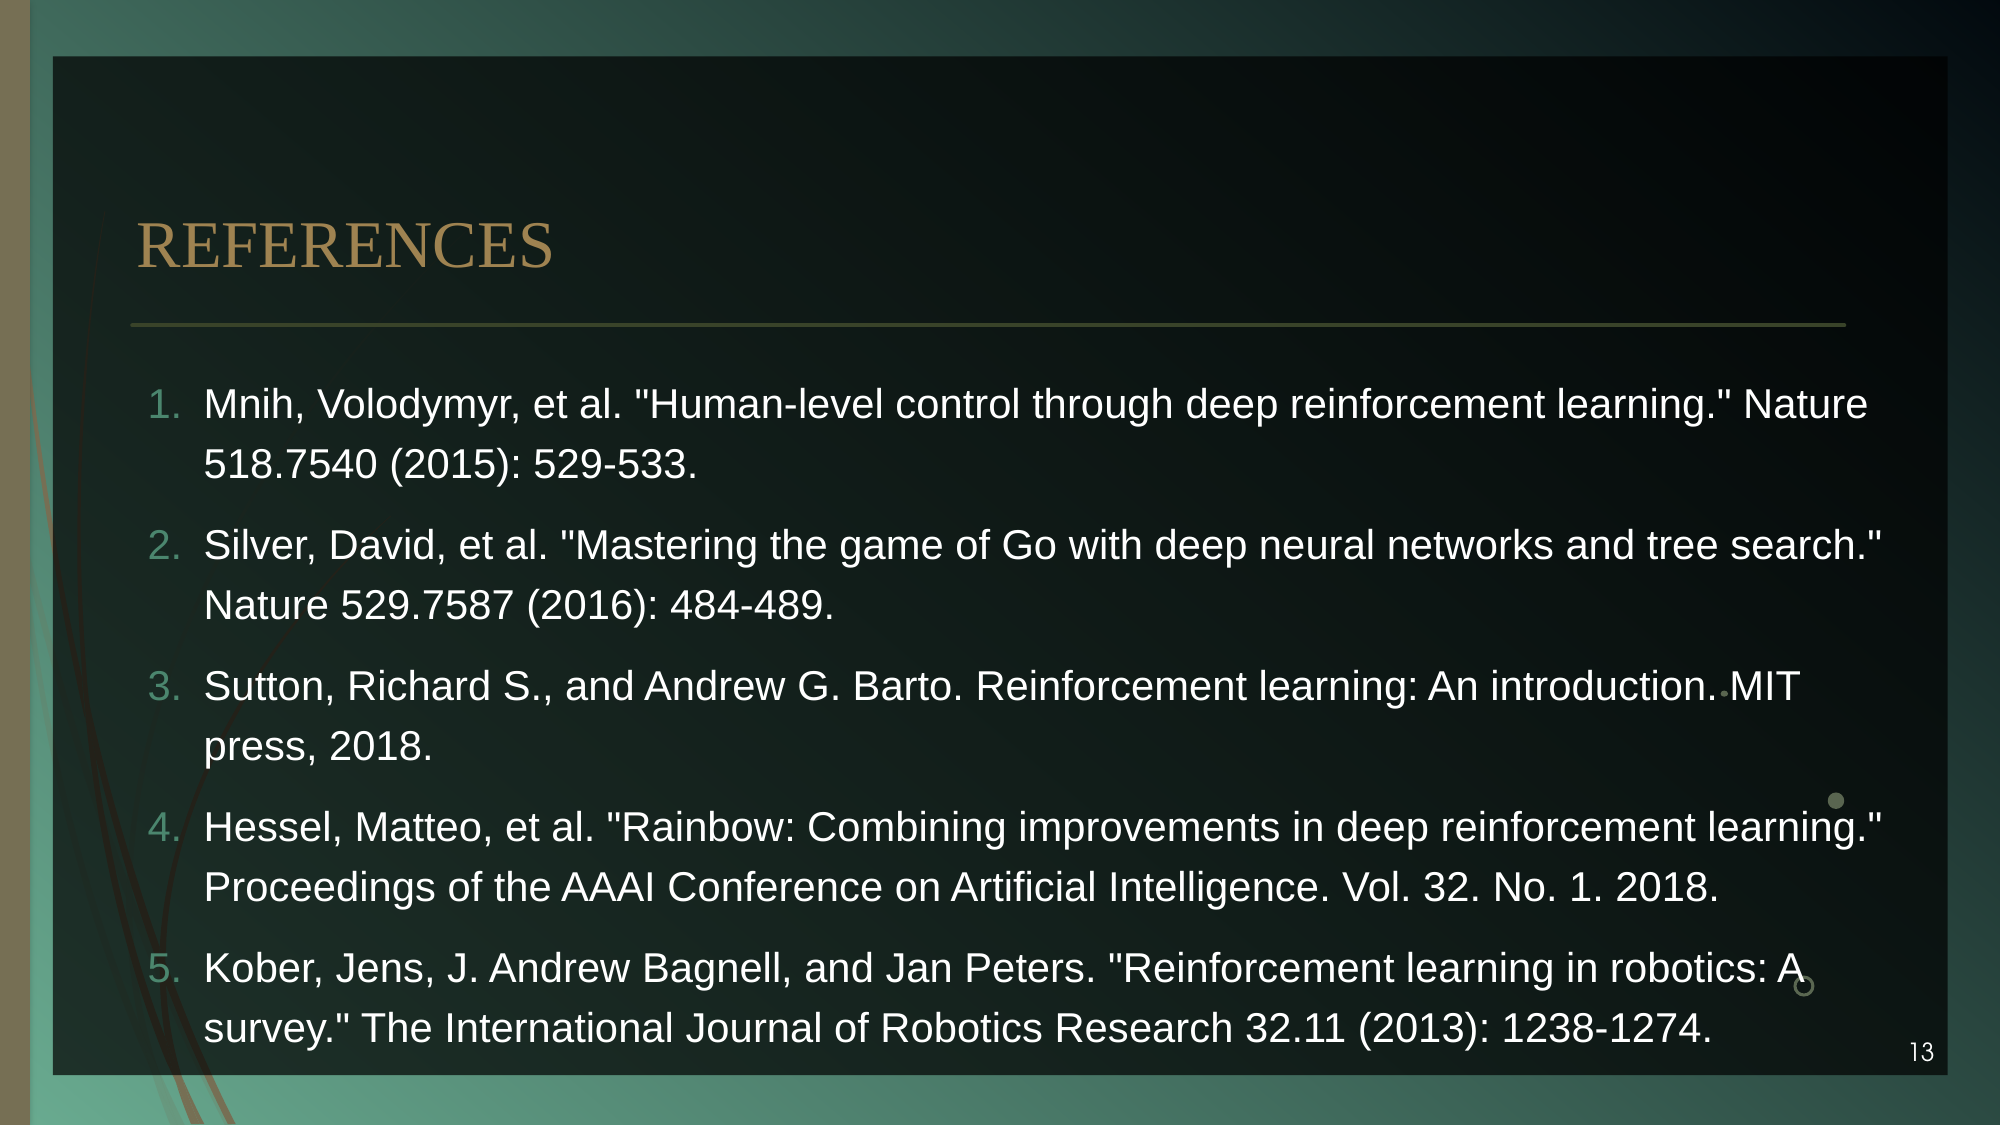

# References
Mnih, Volodymyr, et al. "Human-level control through deep reinforcement learning." Nature 518.7540 (2015): 529-533.
Silver, David, et al. "Mastering the game of Go with deep neural networks and tree search." Nature 529.7587 (2016): 484-489.
Sutton, Richard S., and Andrew G. Barto. Reinforcement learning: An introduction. MIT press, 2018.
Hessel, Matteo, et al. "Rainbow: Combining improvements in deep reinforcement learning." Proceedings of the AAAI Conference on Artificial Intelligence. Vol. 32. No. 1. 2018.
Kober, Jens, J. Andrew Bagnell, and Jan Peters. "Reinforcement learning in robotics: A survey." The International Journal of Robotics Research 32.11 (2013): 1238-1274.

13